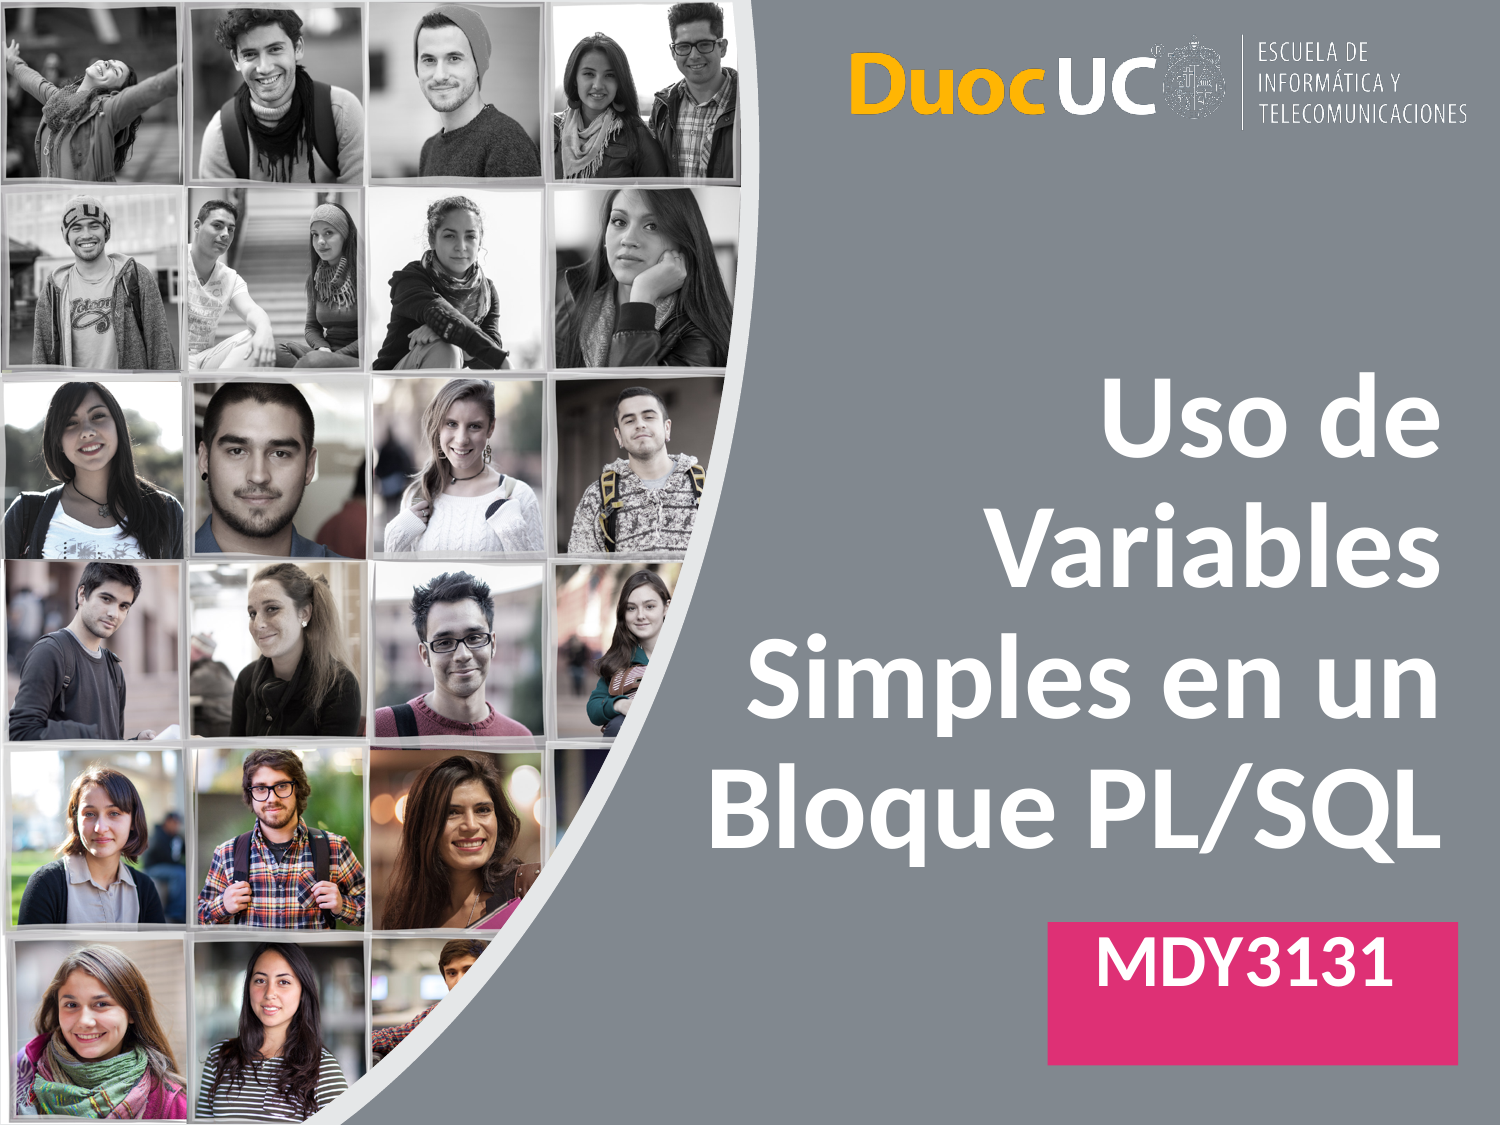

# Uso de Variables Simples en un Bloque PL/SQL
MDY3131